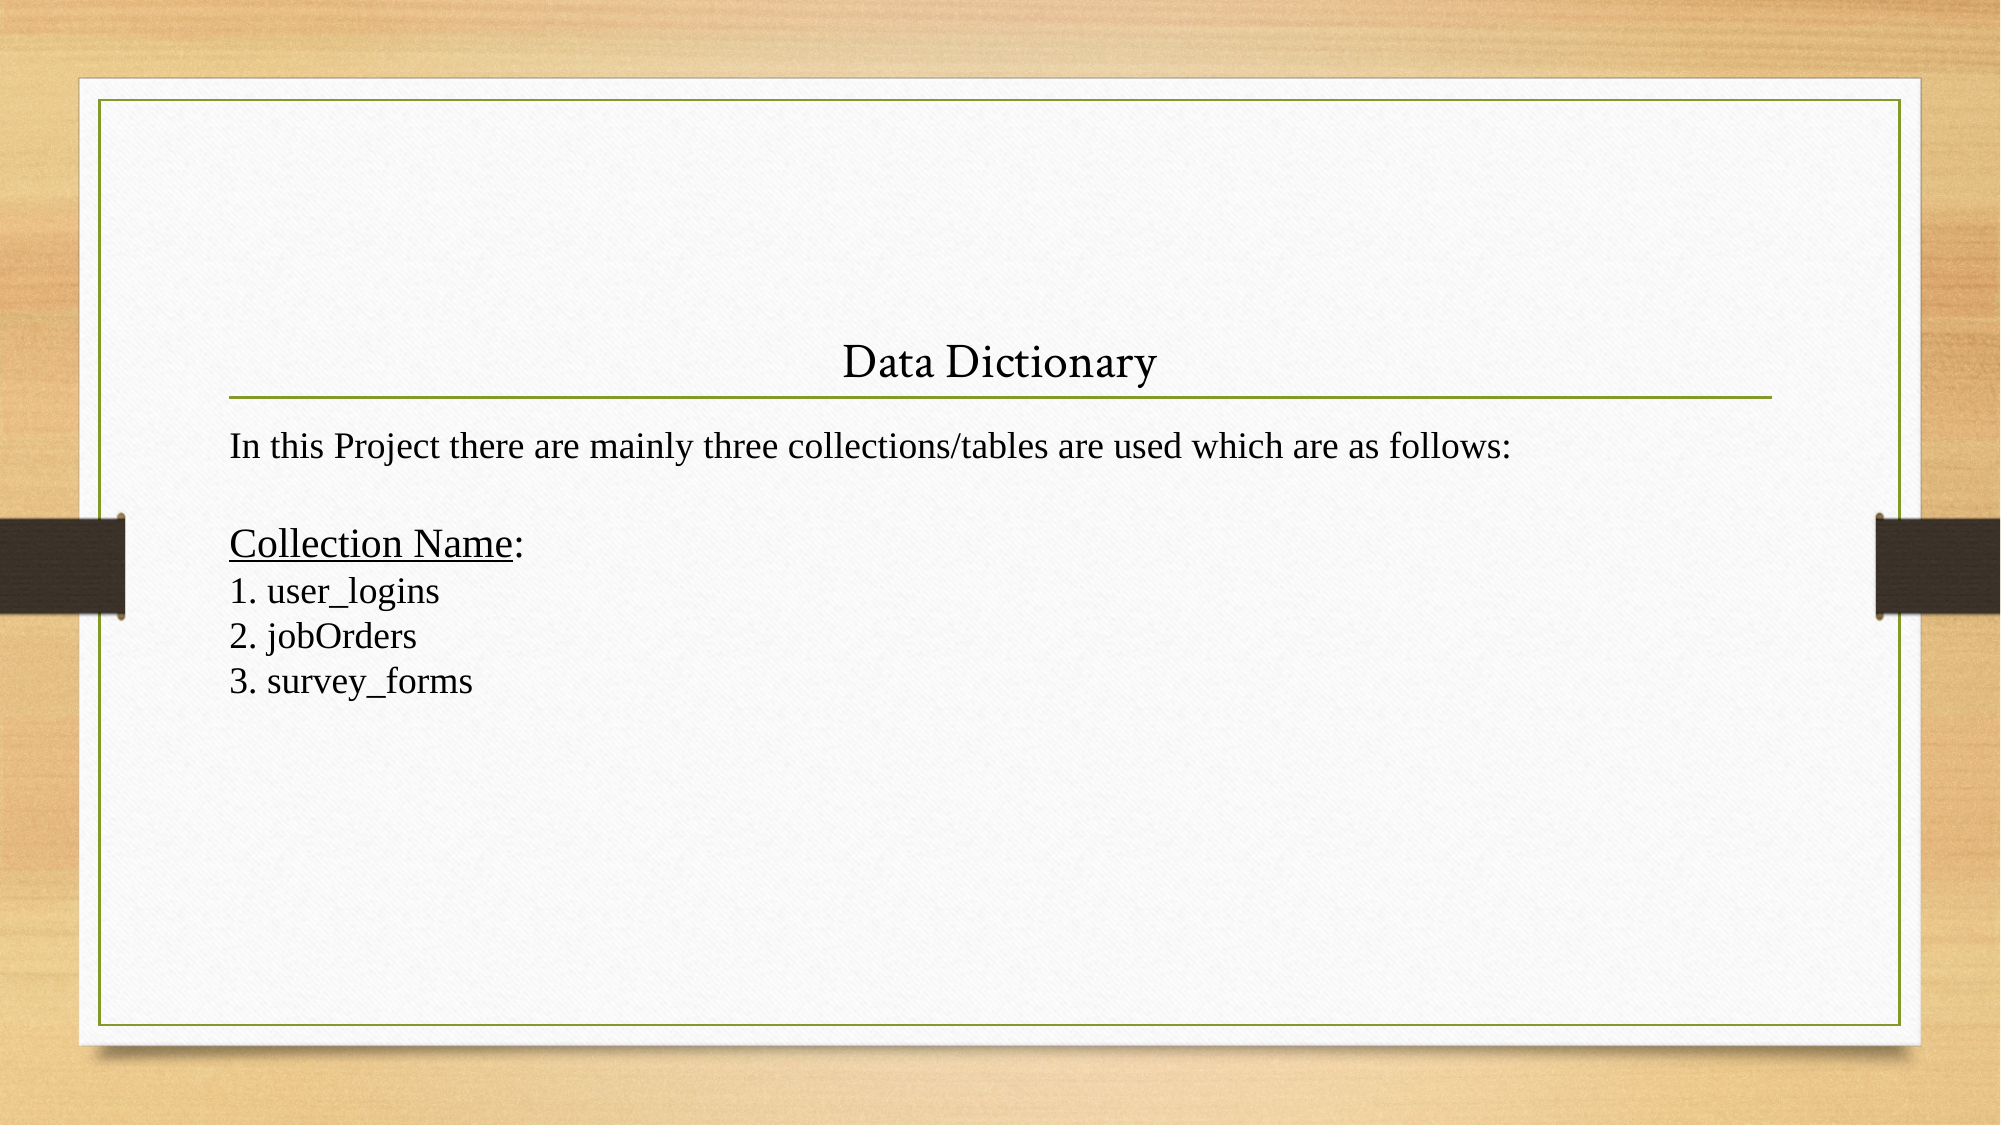

Data Dictionary
In this Project there are mainly three collections/tables are used which are as follows:
Collection Name:
1. user_logins
2. jobOrders
3. survey_forms